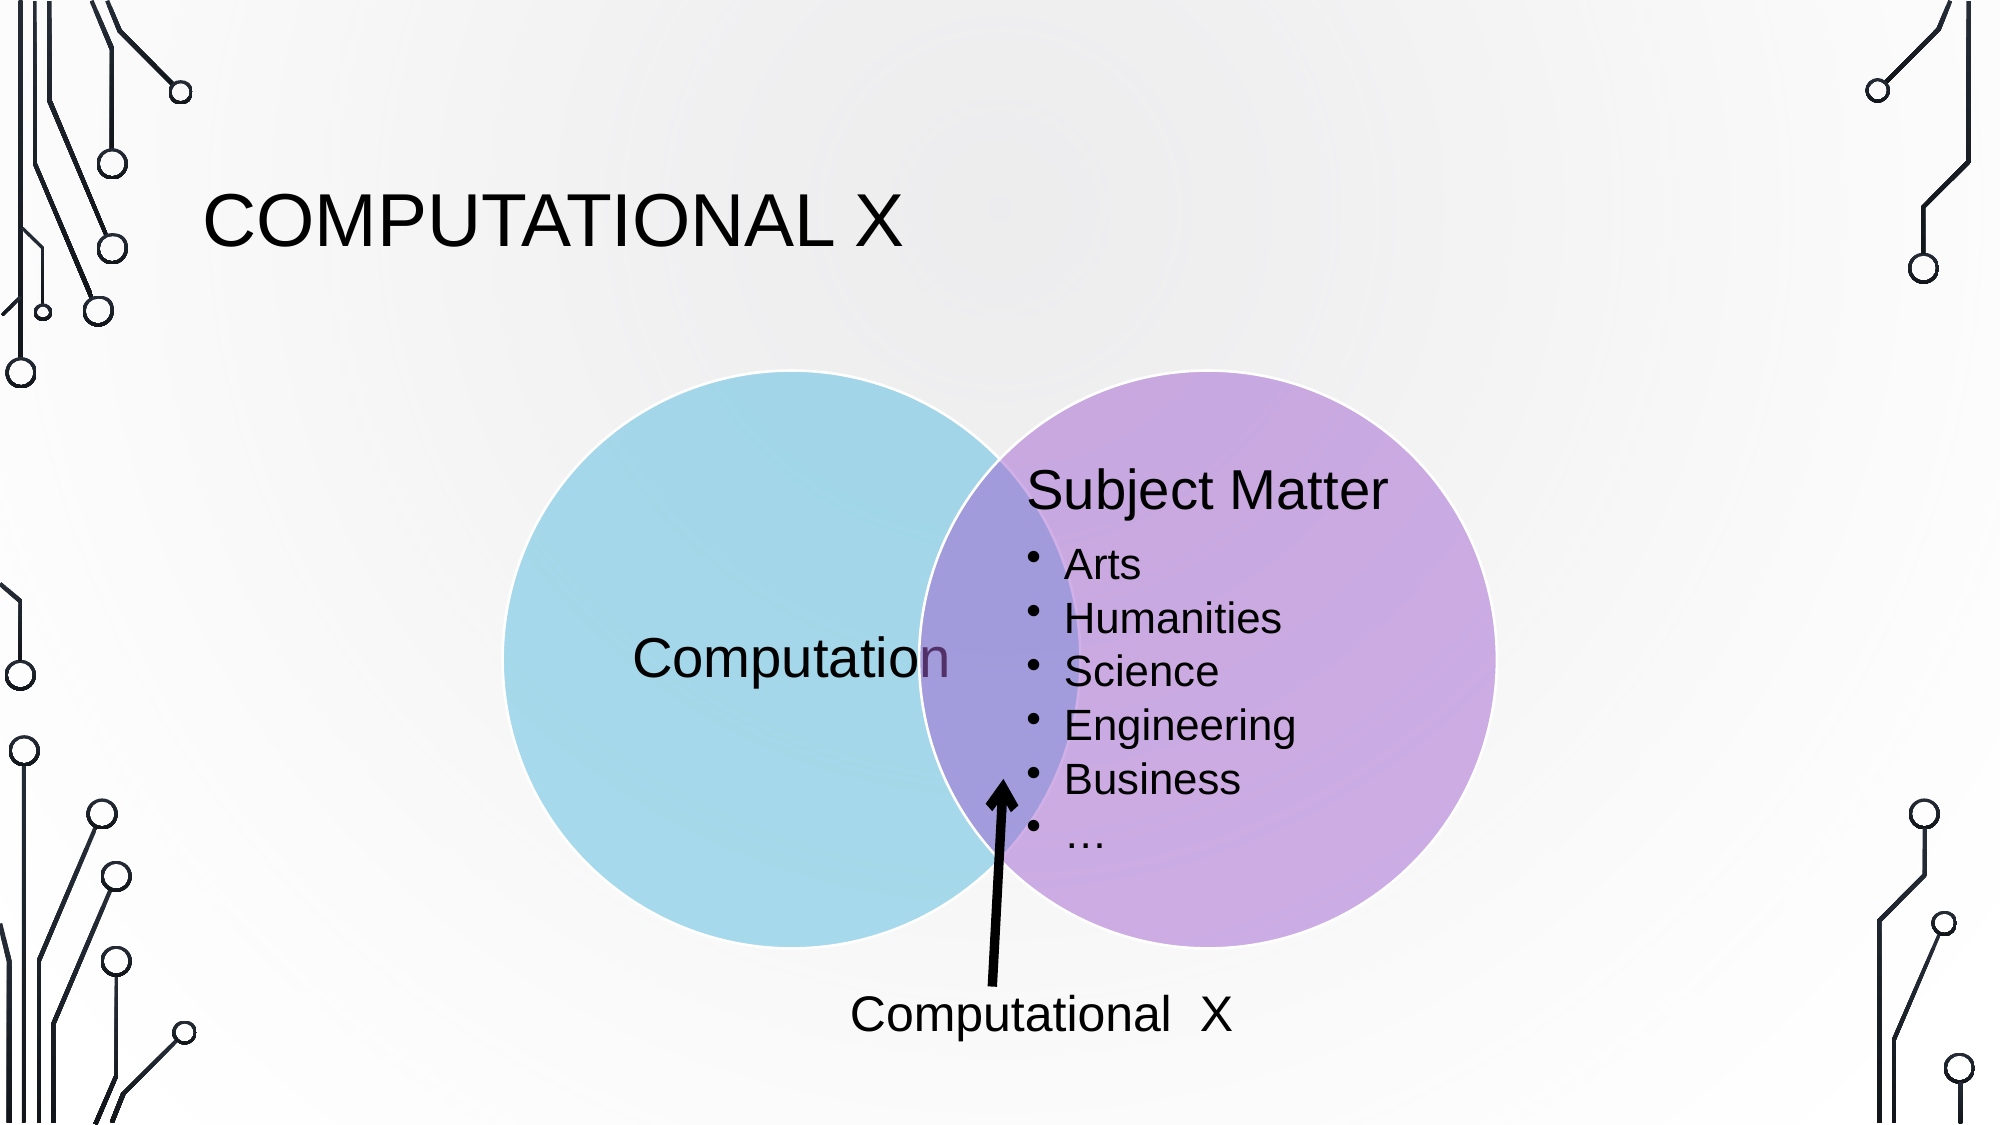

# Computational X
Computation
Subject Matter
Arts
Humanities
Science
Engineering
Business
…
Computational  X